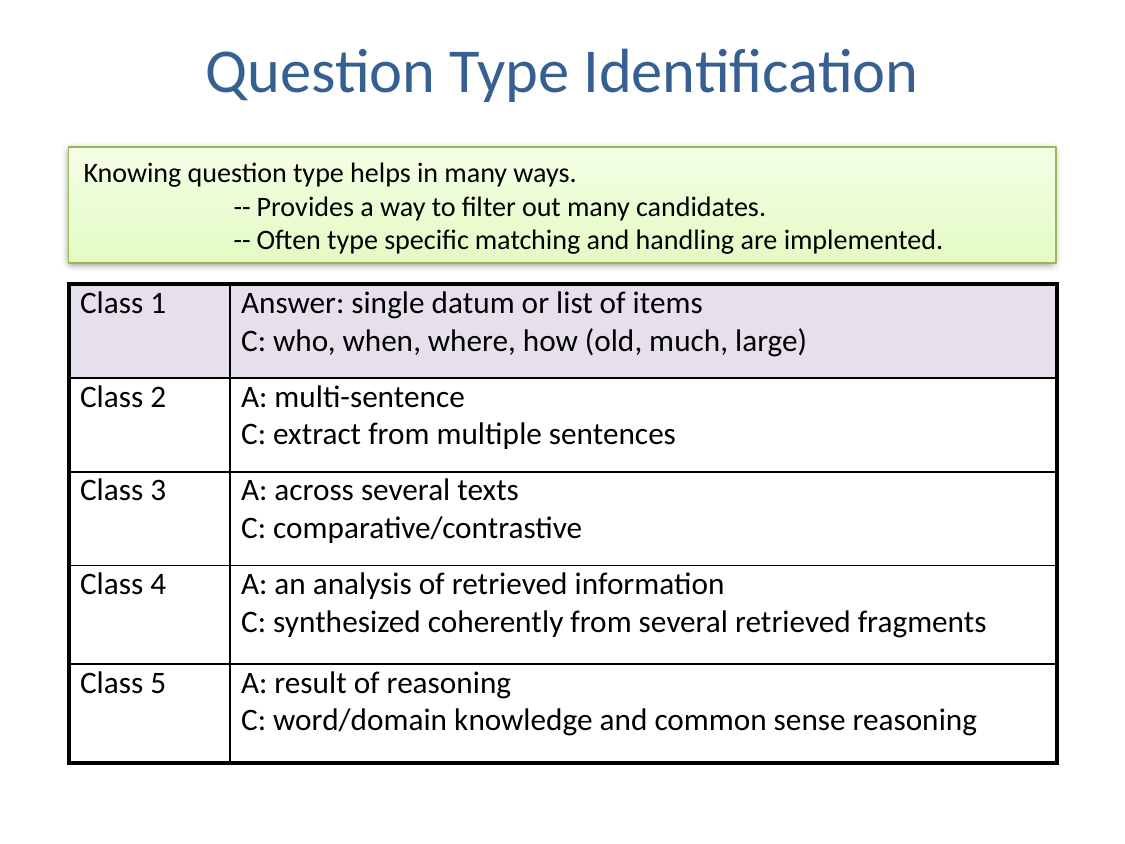

# Question Type Identification
Knowing question type helps in many ways.
	-- Provides a way to filter out many candidates.
	-- Often type specific matching and handling are implemented.
| Class 1 | Answer: single datum or list of items C: who, when, where, how (old, much, large) |
| --- | --- |
| Class 2 | A: multi-sentence C: extract from multiple sentences |
| Class 3 | A: across several texts C: comparative/contrastive |
| Class 4 | A: an analysis of retrieved information C: synthesized coherently from several retrieved fragments |
| Class 5 | A: result of reasoning C: word/domain knowledge and common sense reasoning |